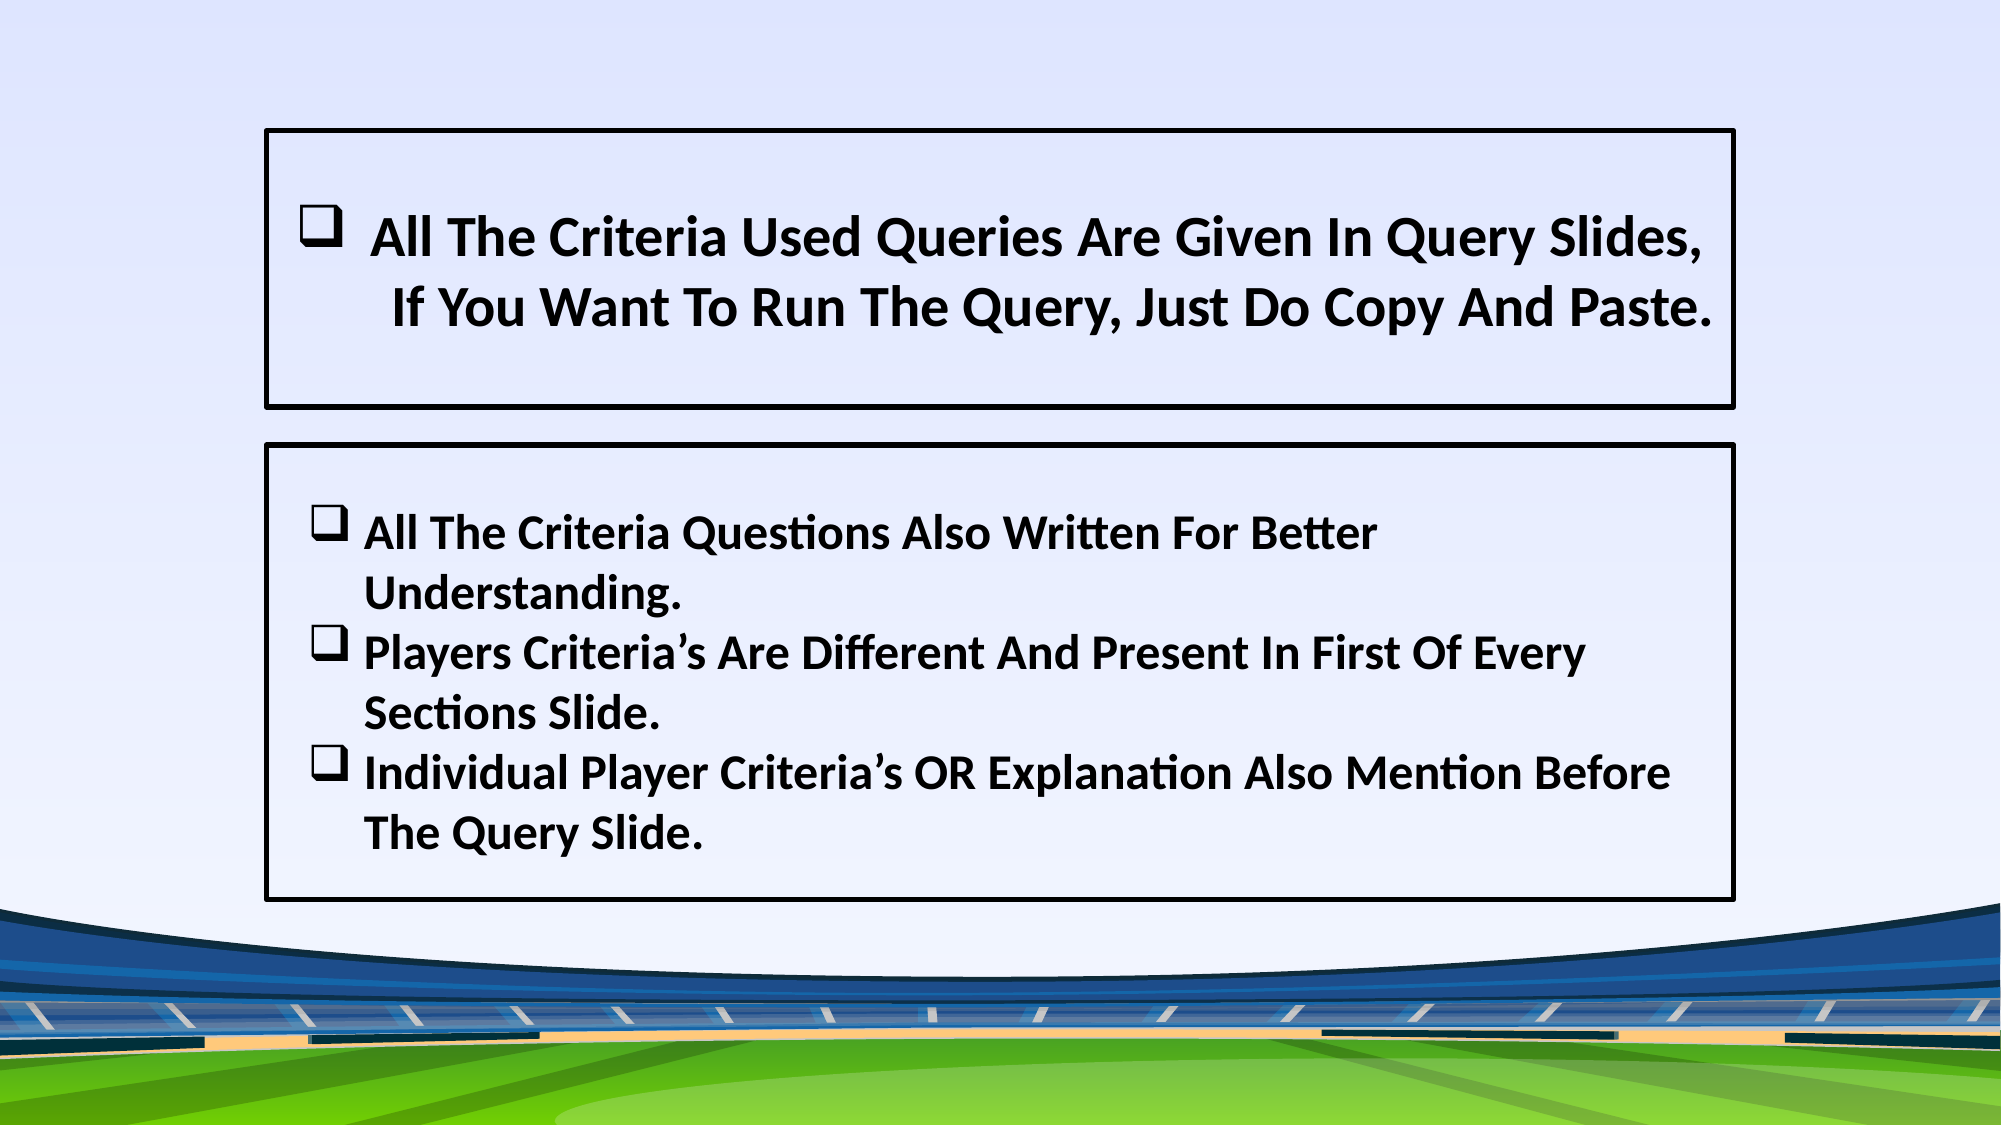

All The Criteria Used Queries Are Given In Query Slides,
         If You Want To Run The Query, Just Do Copy And Paste.

All The Criteria Questions Also Written For Better Understanding.
Players Criteria’s Are Different And Present In First Of Every Sections Slide.
Individual Player Criteria’s OR Explanation Also Mention Before The Query Slide.